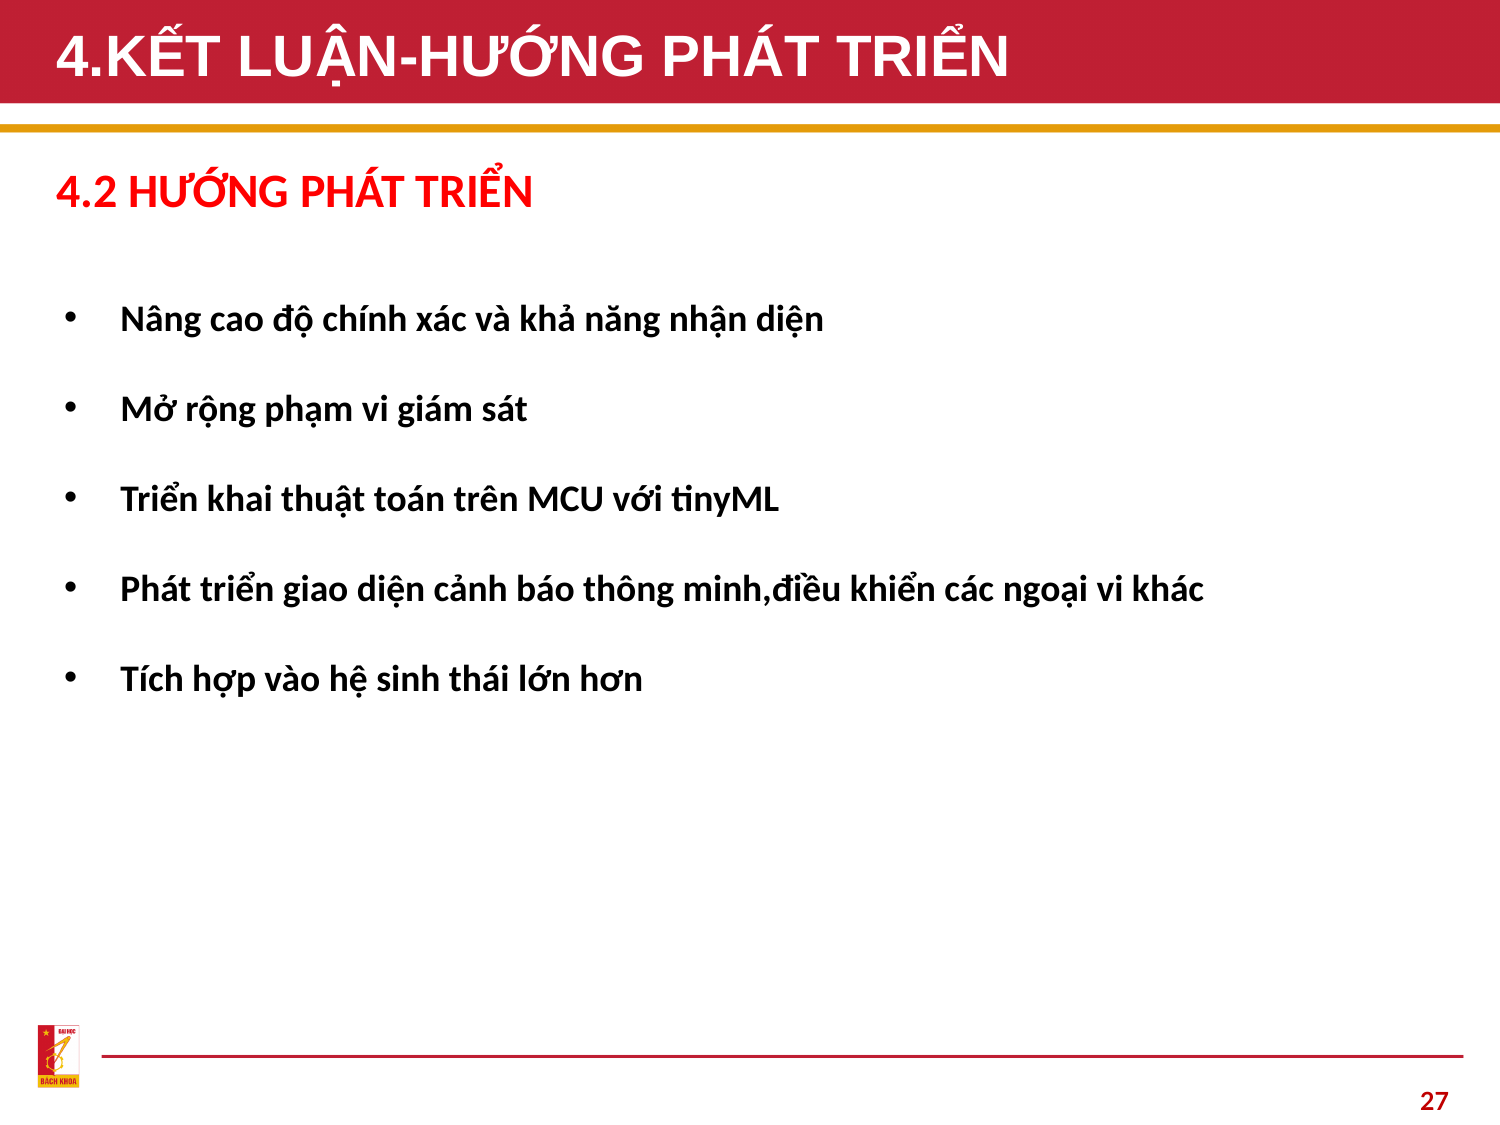

# 4.KẾT LUẬN-HƯỚNG PHÁT TRIỂN
4.2 HƯỚNG PHÁT TRIỂN
Nâng cao độ chính xác và khả năng nhận diện

Mở rộng phạm vi giám sát

Triển khai thuật toán trên MCU với tinyML

Phát triển giao diện cảnh báo thông minh,điều khiển các ngoại vi khác

Tích hợp vào hệ sinh thái lớn hơn

27